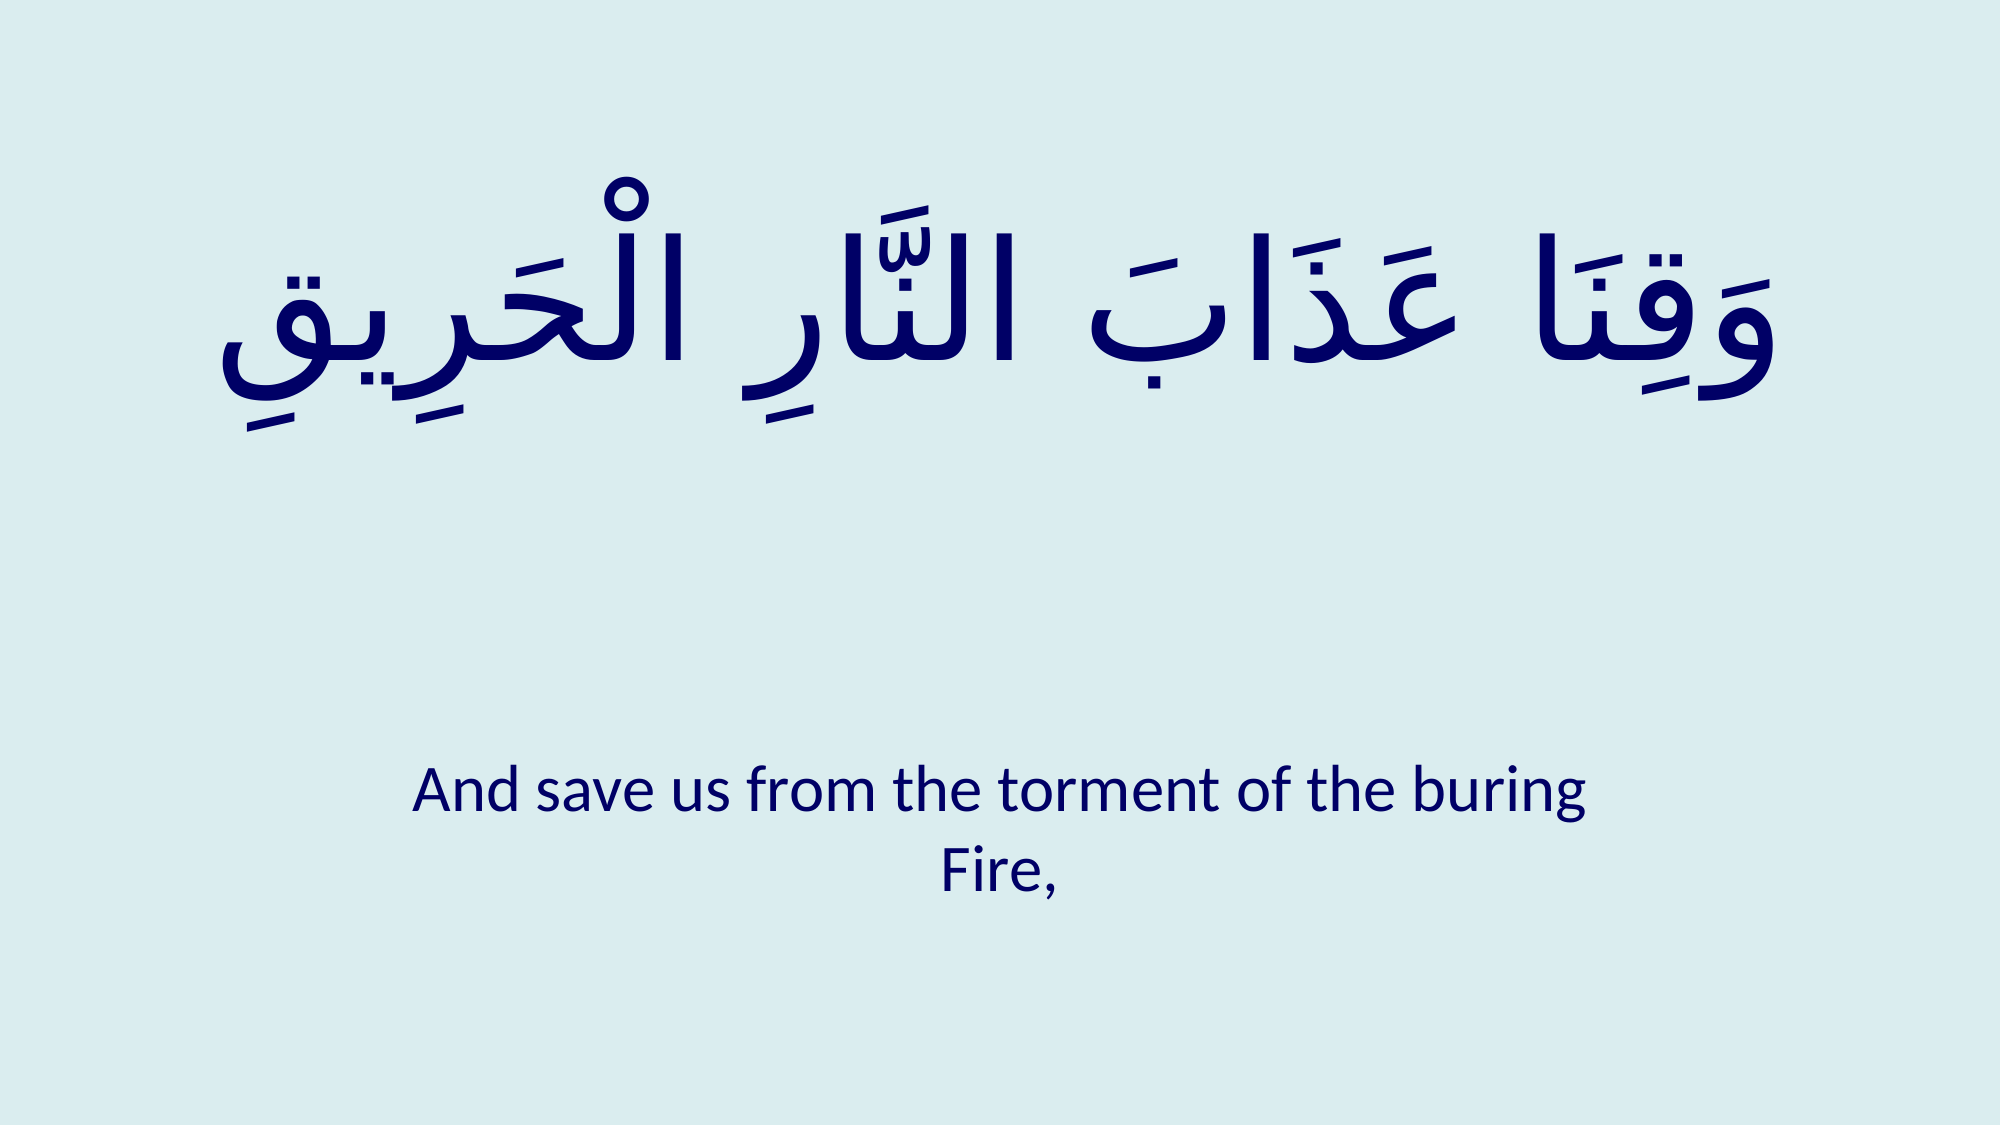

# وَقِنَا عَذَابَ النَّارِ الْحَرِيقِ
And save us from the torment of the buring Fire,